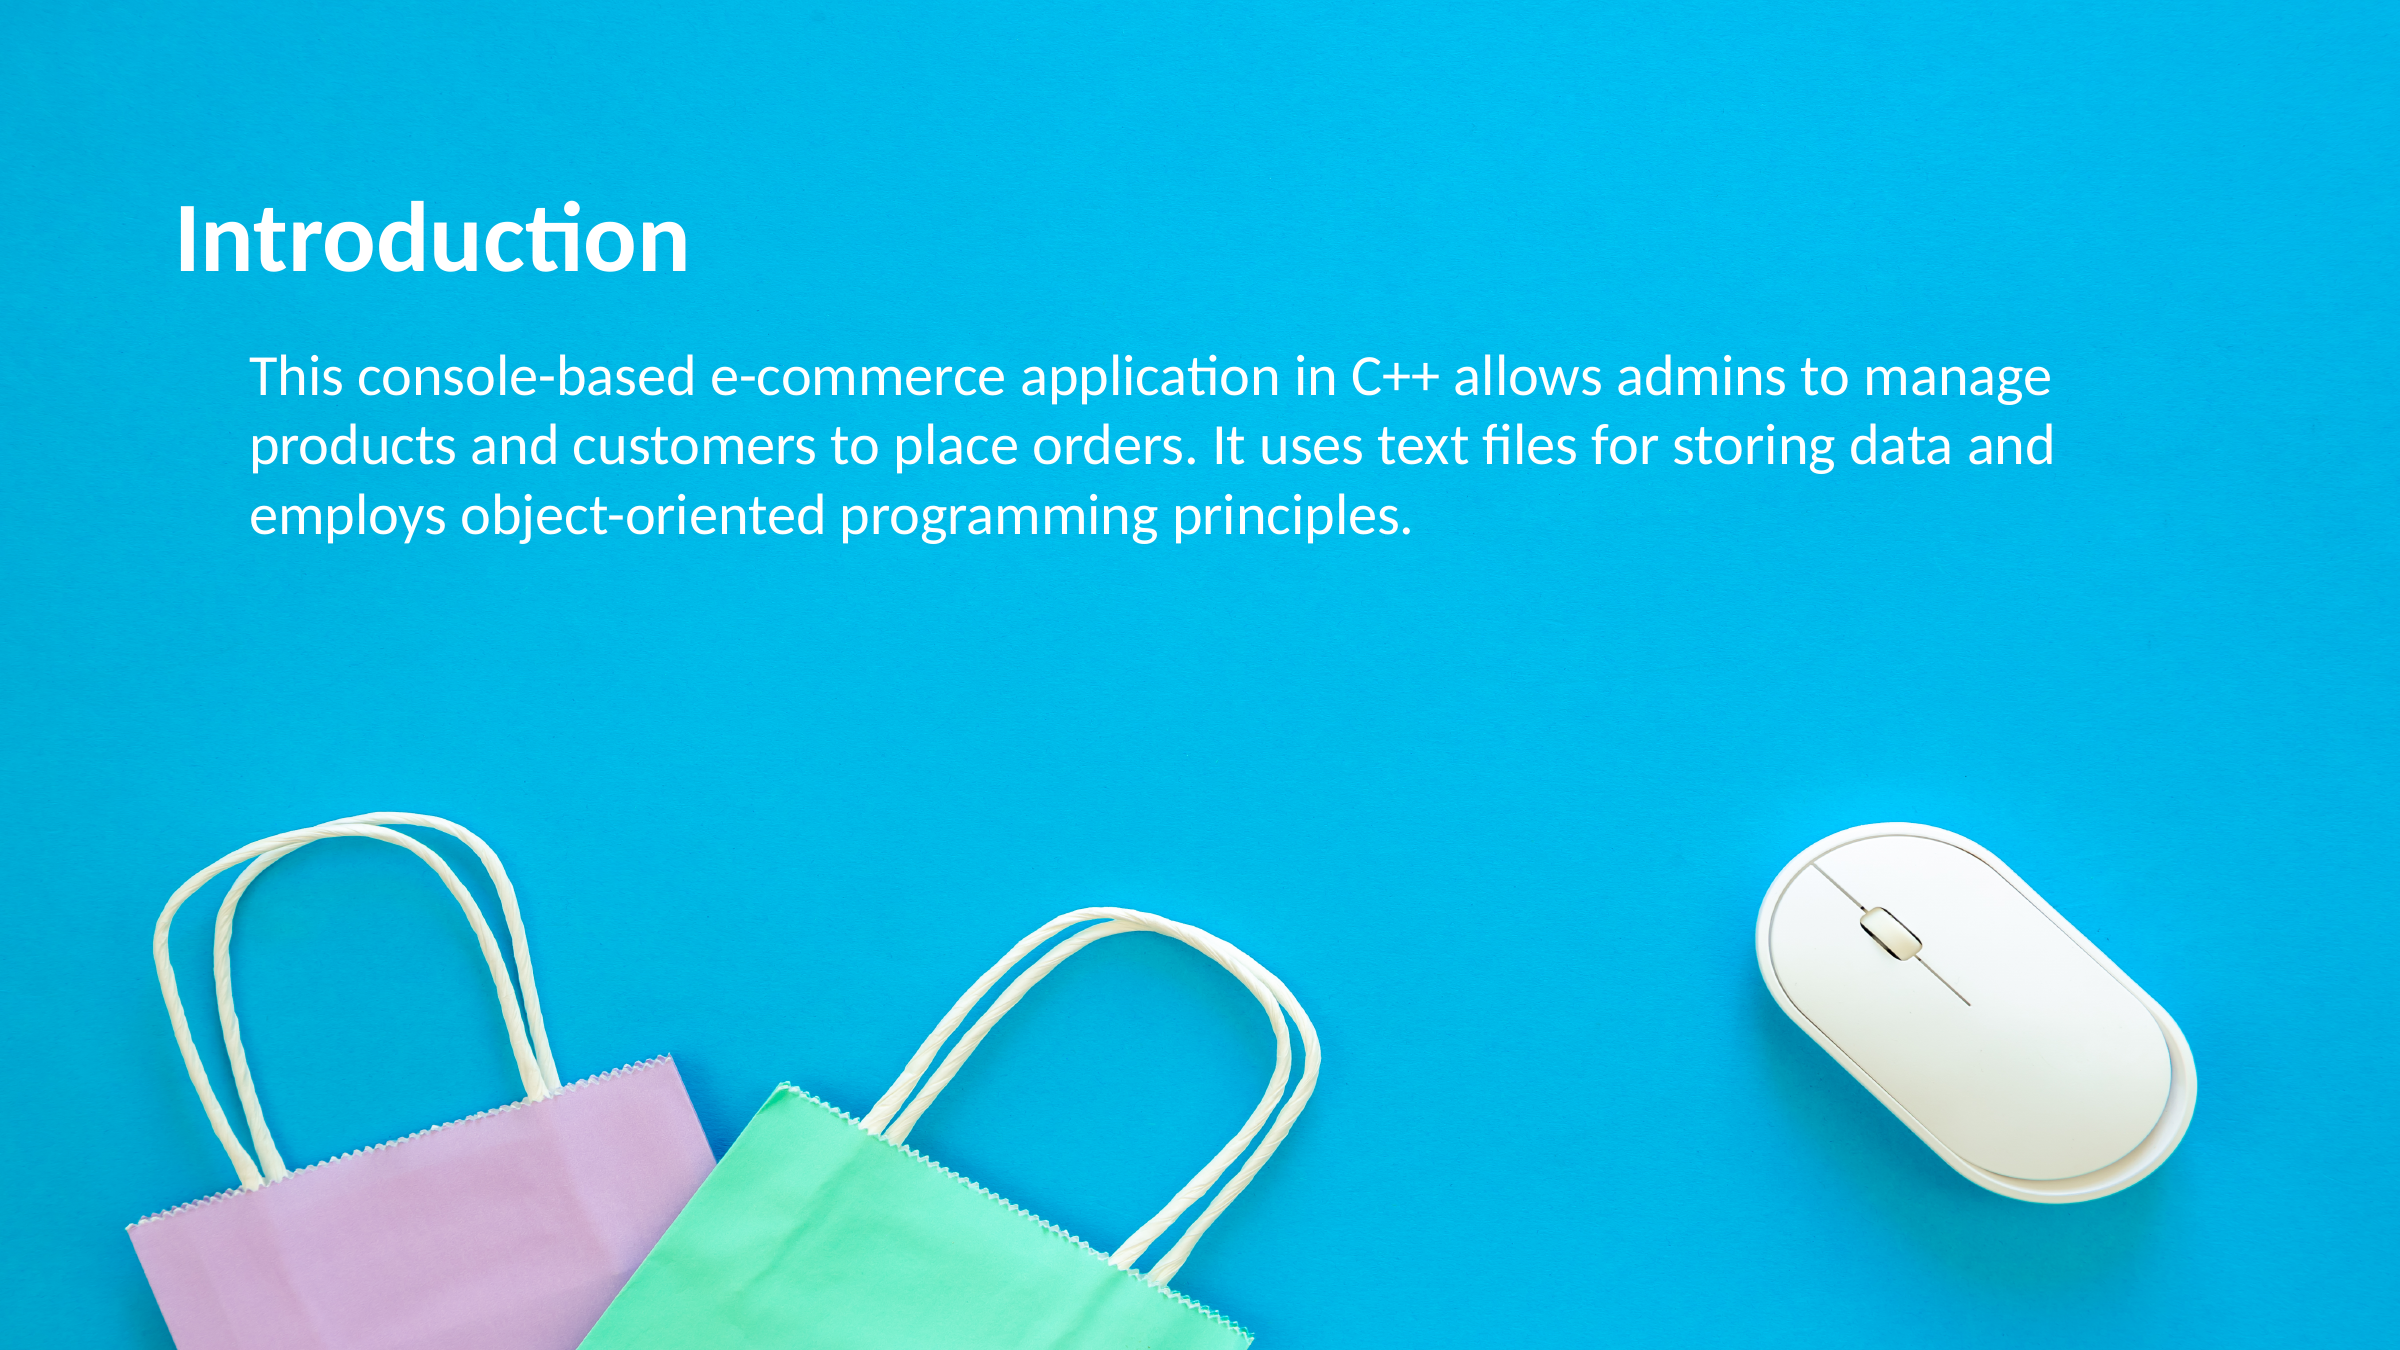

Introduction
This console-based e-commerce application in C++ allows admins to manage products and customers to place orders. It uses text files for storing data and employs object-oriented programming principles.